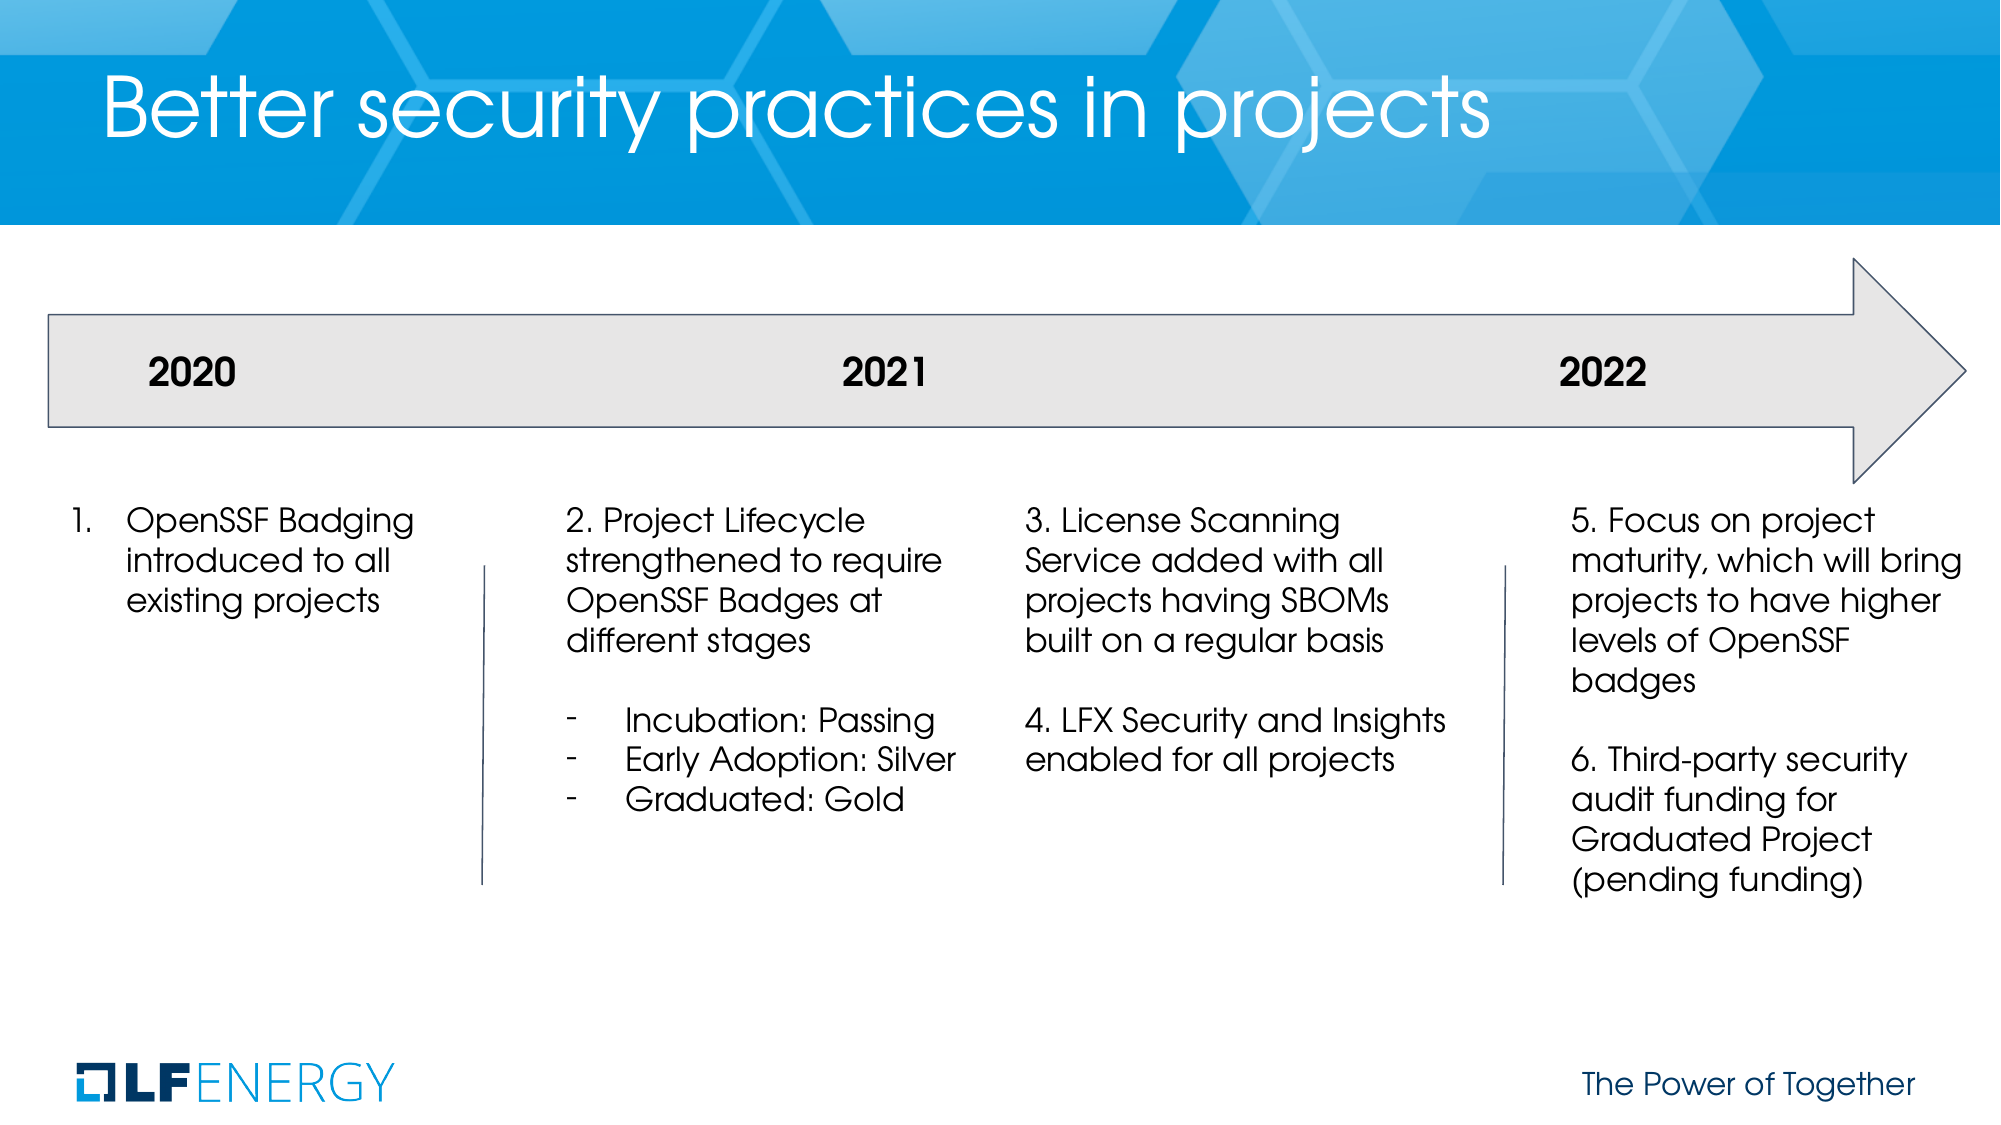

# Better security practices in projects

2020
2021
2022
OpenSSF Badging introduced to all existing projects
2. Project Lifecycle strengthened to require OpenSSF Badges at different stages

Incubation: Passing
Early Adoption: Silver
Graduated: Gold
3. License Scanning Service added with all projects having SBOMs built on a regular basis

4. LFX Security and Insights enabled for all projects
5. Focus on project maturity, which will bring projects to have higher levels of OpenSSF badges

6. Third-party security audit funding for Graduated Project (pending funding)